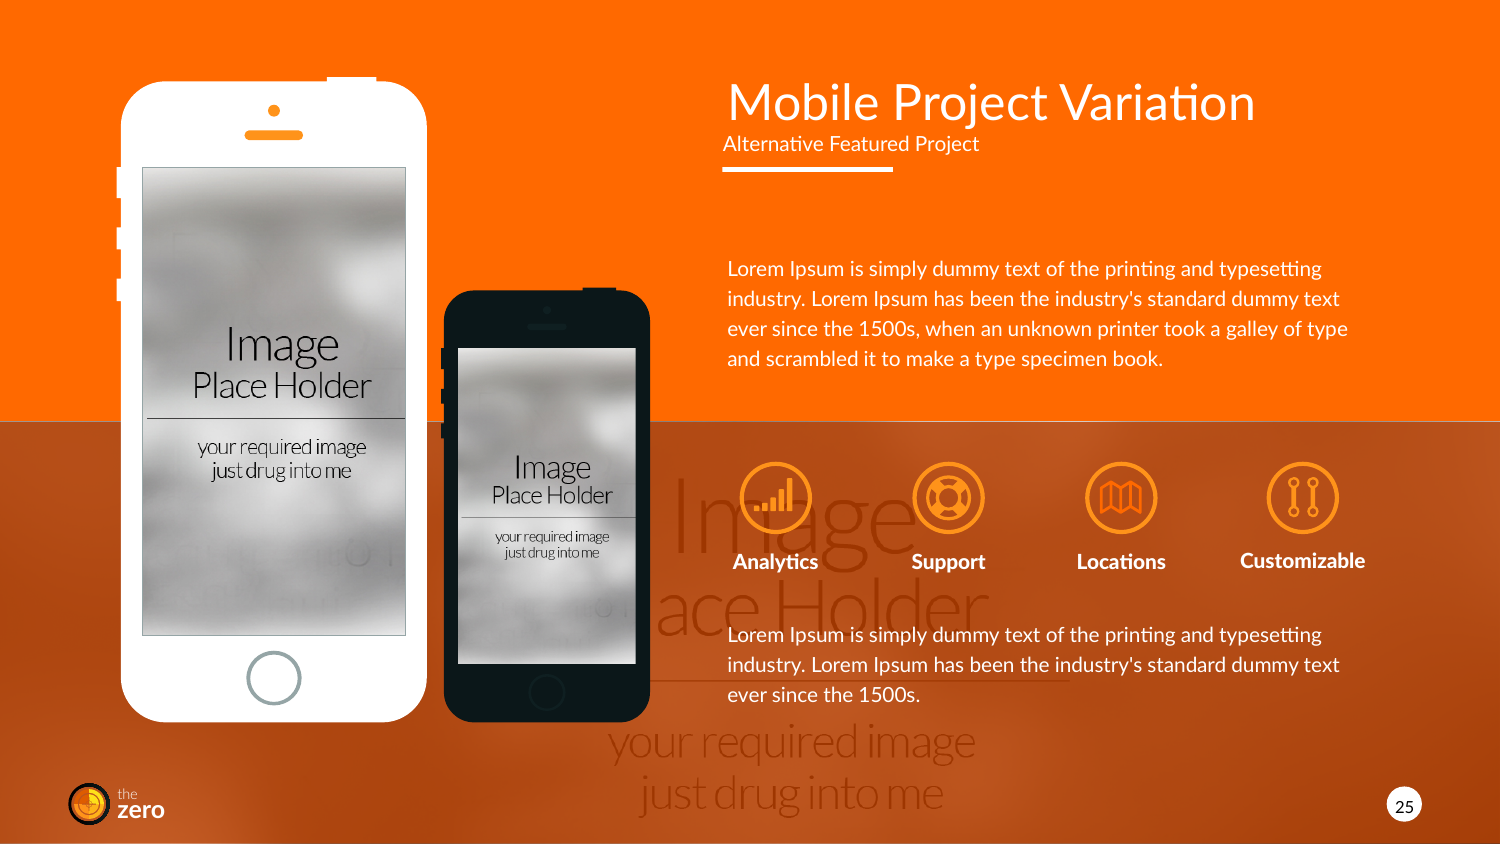

Mobile Project Variation
Alternative Featured Project

Lorem Ipsum is simply dummy text of the printing and typesetting industry. Lorem Ipsum has been the industry's standard dummy text ever since the 1500s, when an unknown printer took a galley of type and scrambled it to make a type specimen book.

Analytics

Support

Locations

Customizable

Lorem Ipsum is simply dummy text of the printing and typesetting industry. Lorem Ipsum has been the industry's standard dummy text ever since the 1500s.

the

25
zero